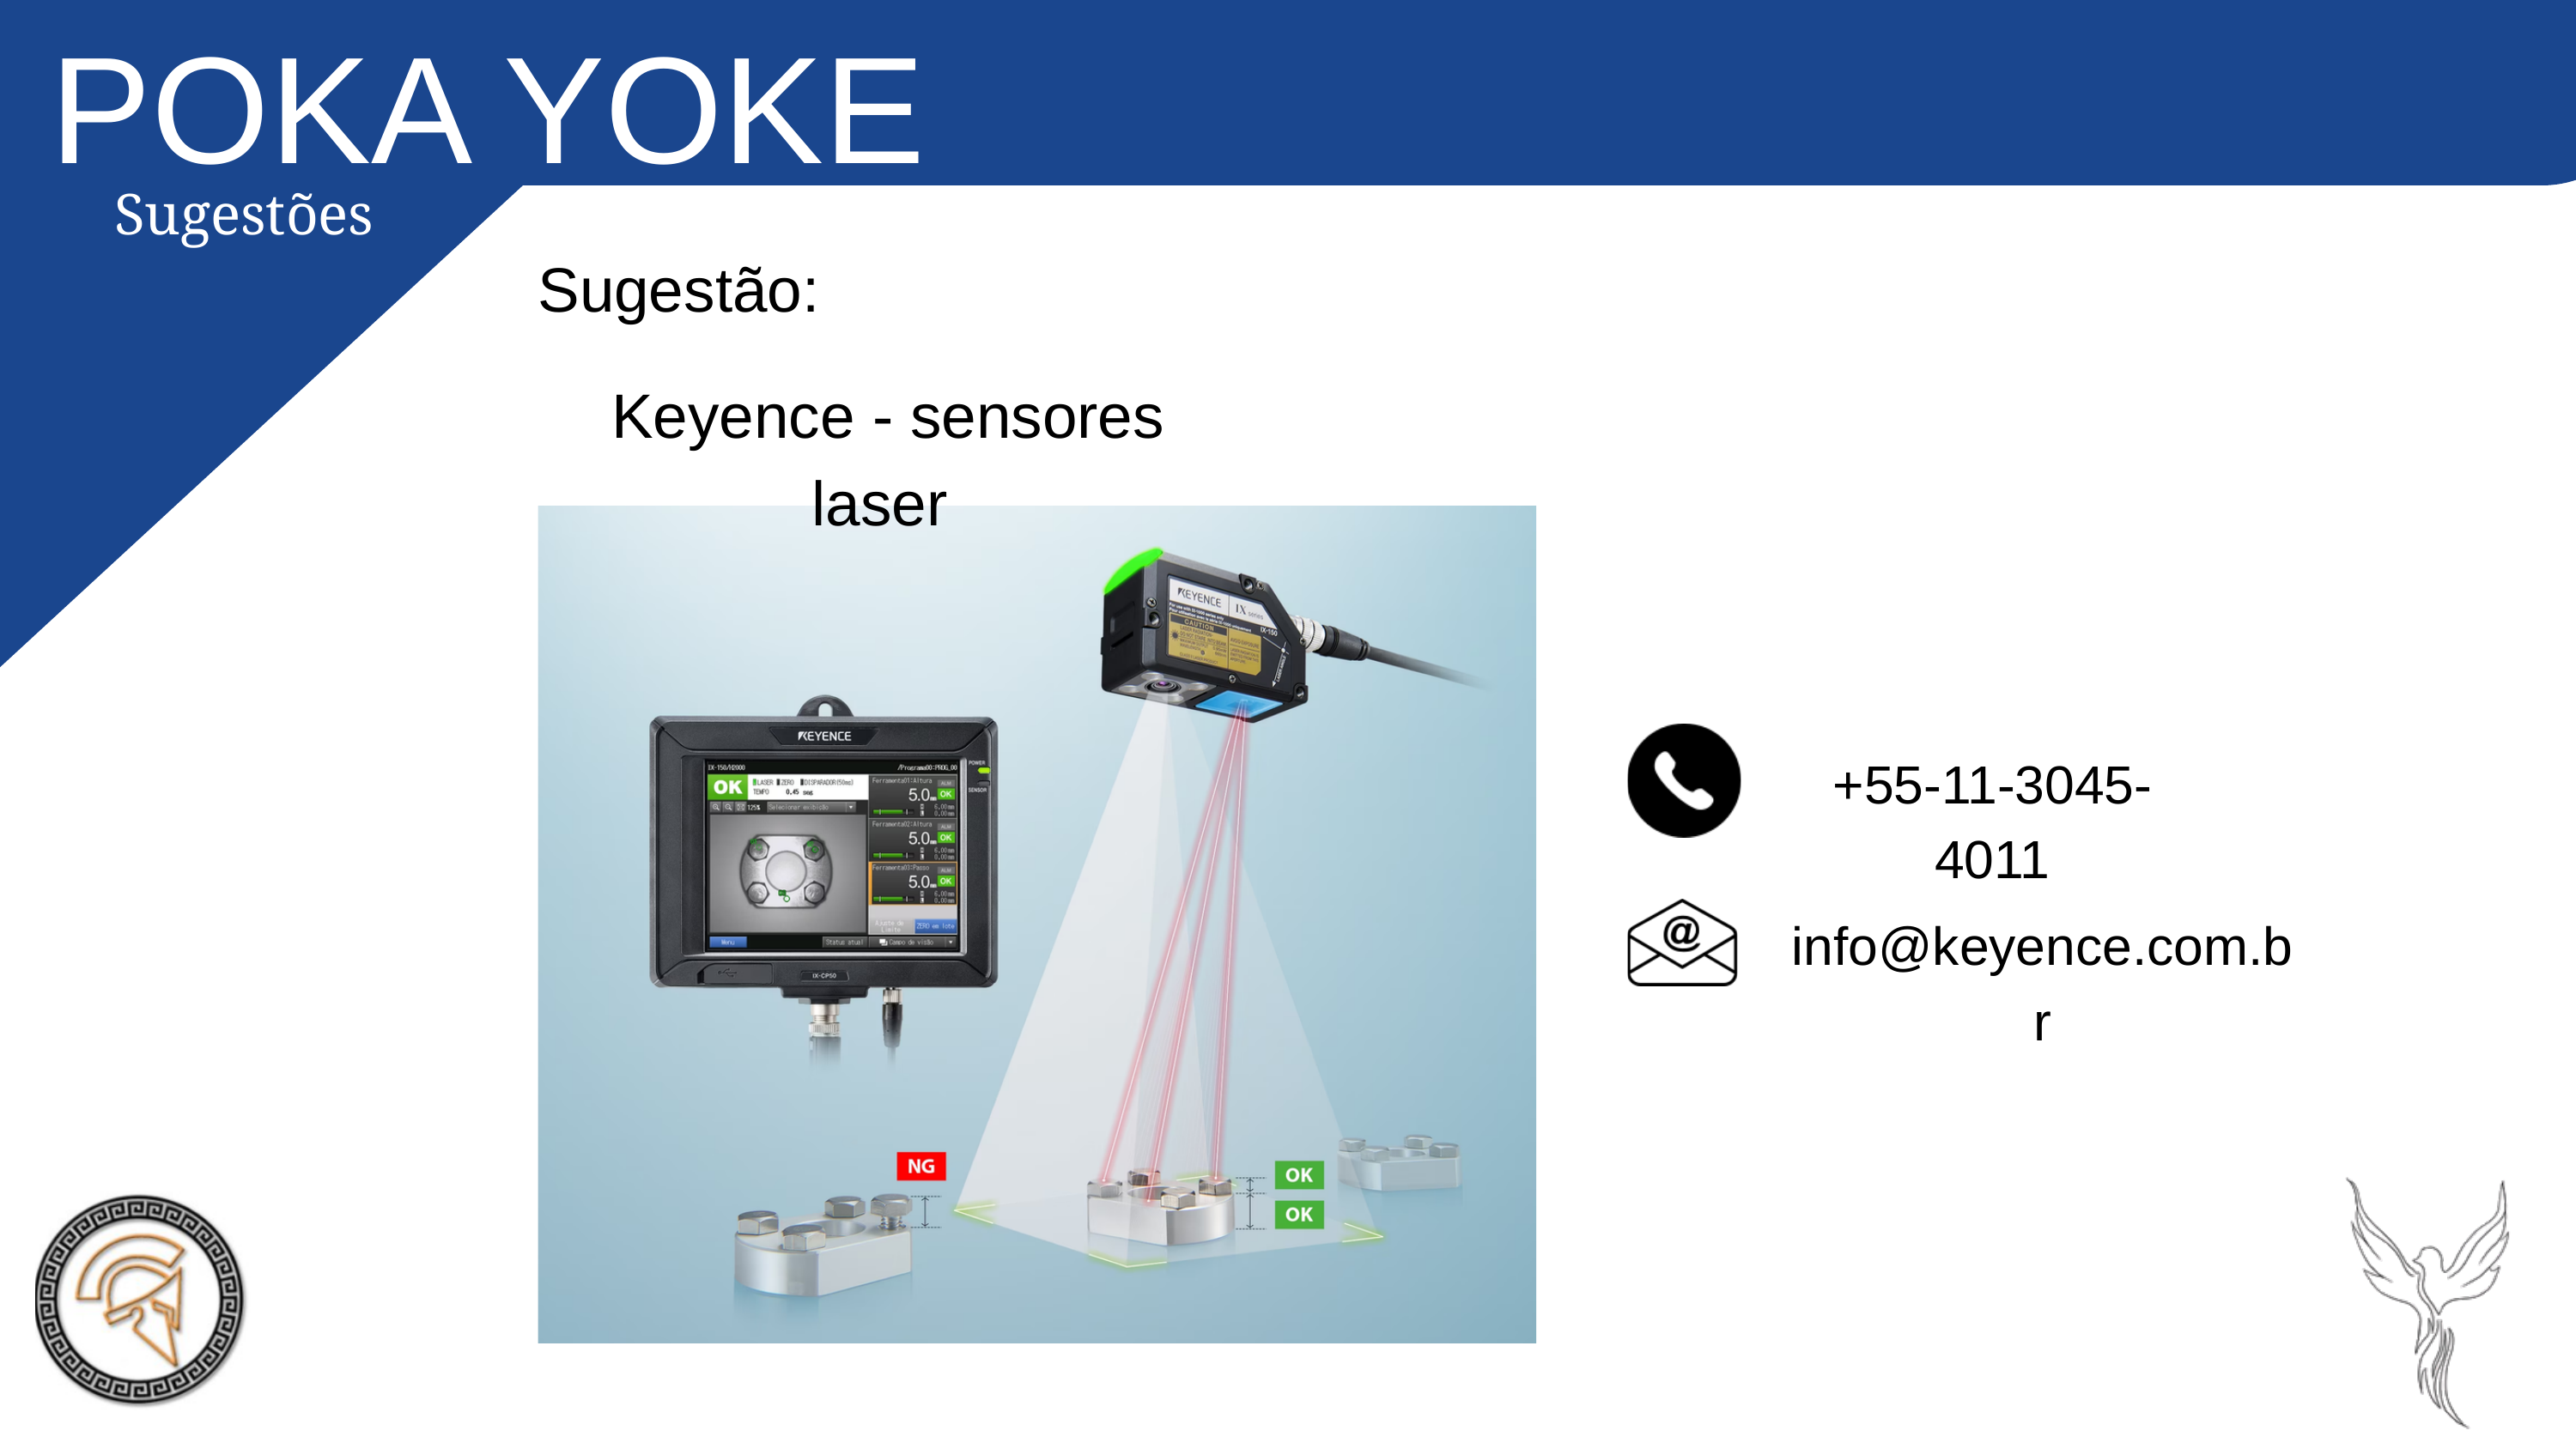

POKA YOKE
Sugestões

Sugestão:

Keyence - sensores laser

+55-11-3045-4011

info@keyence.com.br